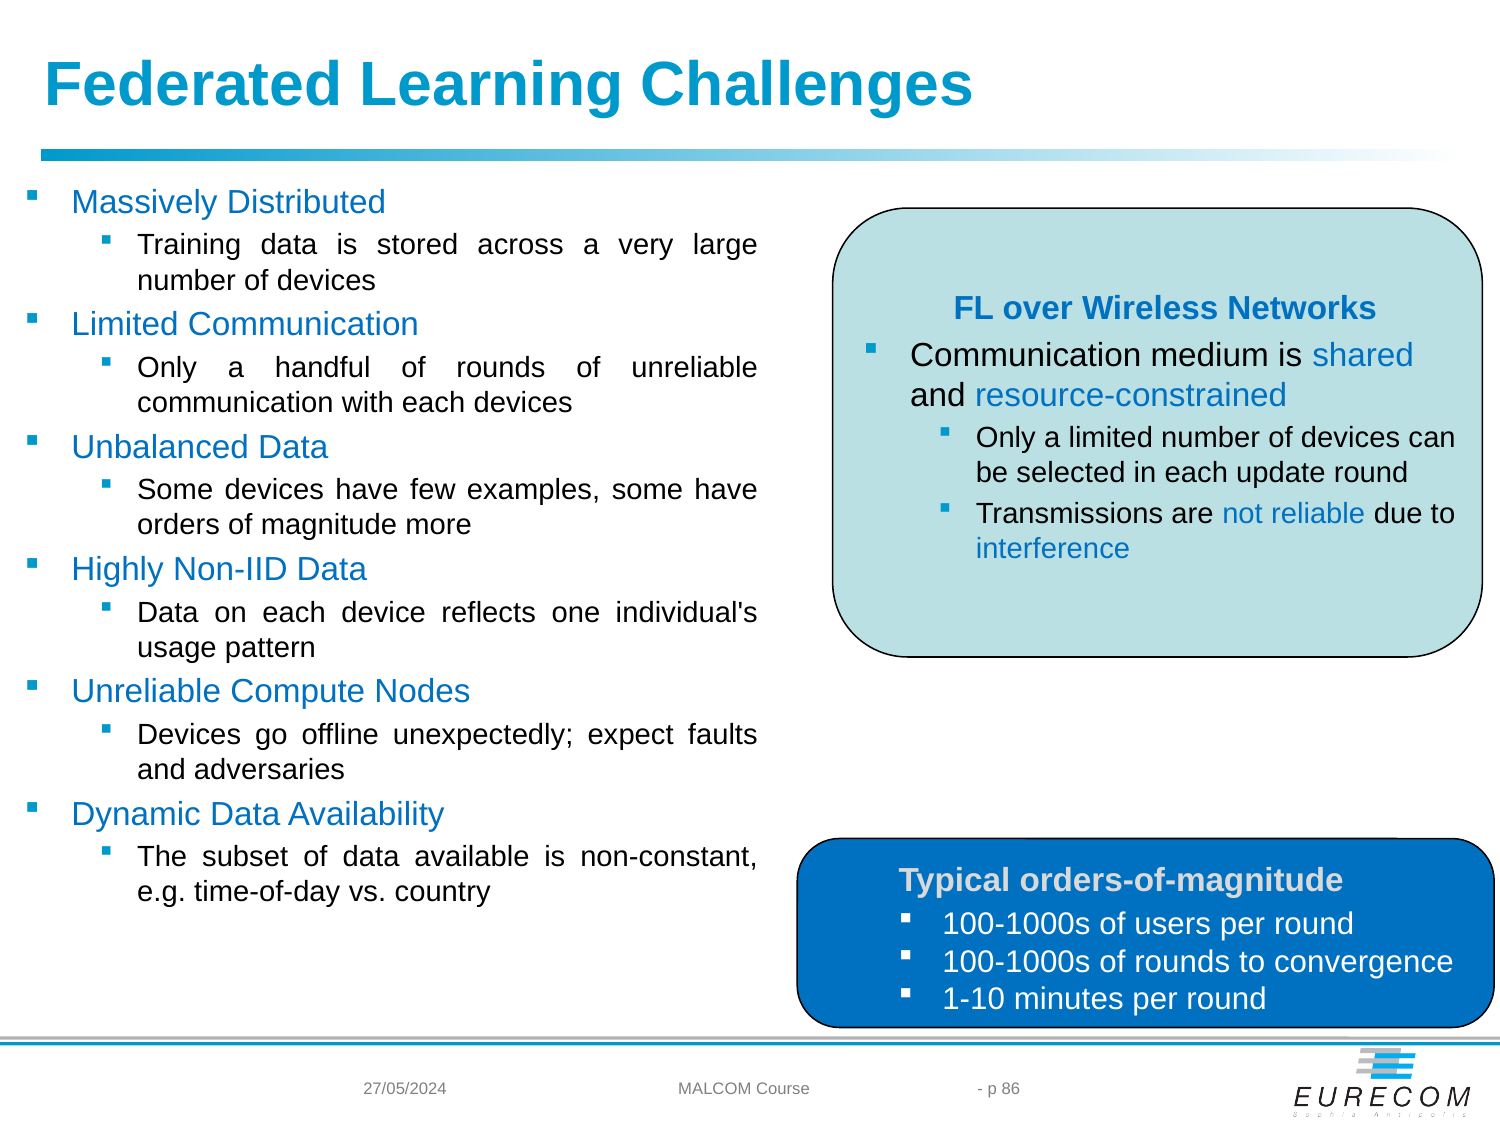

Federated Learning Challenges
Massively Distributed
Training data is stored across a very large number of devices
Limited Communication
Only a handful of rounds of unreliable communication with each devices
Unbalanced Data
Some devices have few examples, some have orders of magnitude more
Highly Non-IID Data
Data on each device reflects one individual's usage pattern
Unreliable Compute Nodes
Devices go offline unexpectedly; expect faults and adversaries
Dynamic Data Availability
The subset of data available is non-constant, e.g. time-of-day vs. country

FL over Wireless Networks
Communication medium is shared and resource-constrained
Only a limited number of devices can be selected in each update round
Transmissions are not reliable due to interference
Typical orders-of-magnitude

100-1000s of users per round
100-1000s of rounds to convergence
1-10 minutes per round
27/05/2024
MALCOM Course
- p 86